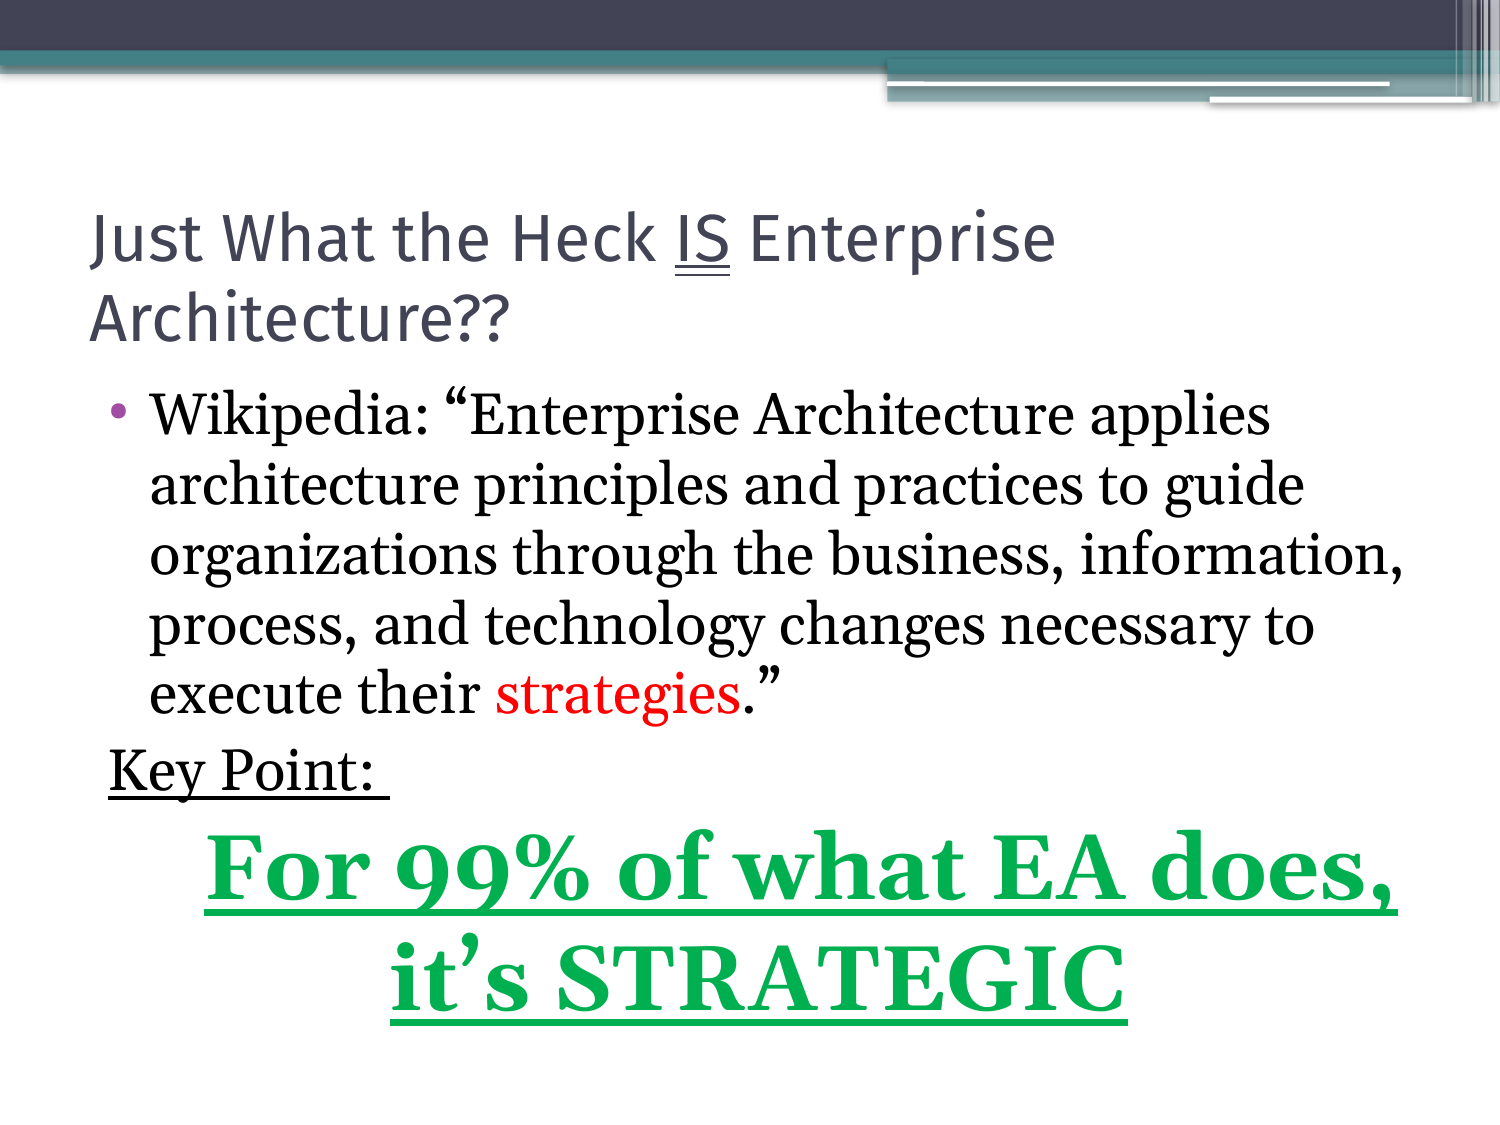

# Just What the Heck IS Enterprise Architecture??
Wikipedia: “Enterprise Architecture applies architecture principles and practices to guide organizations through the business, information, process, and technology changes necessary to execute their strategies.”
Key Point:
      For 99% of what EA does, it’s STRATEGIC